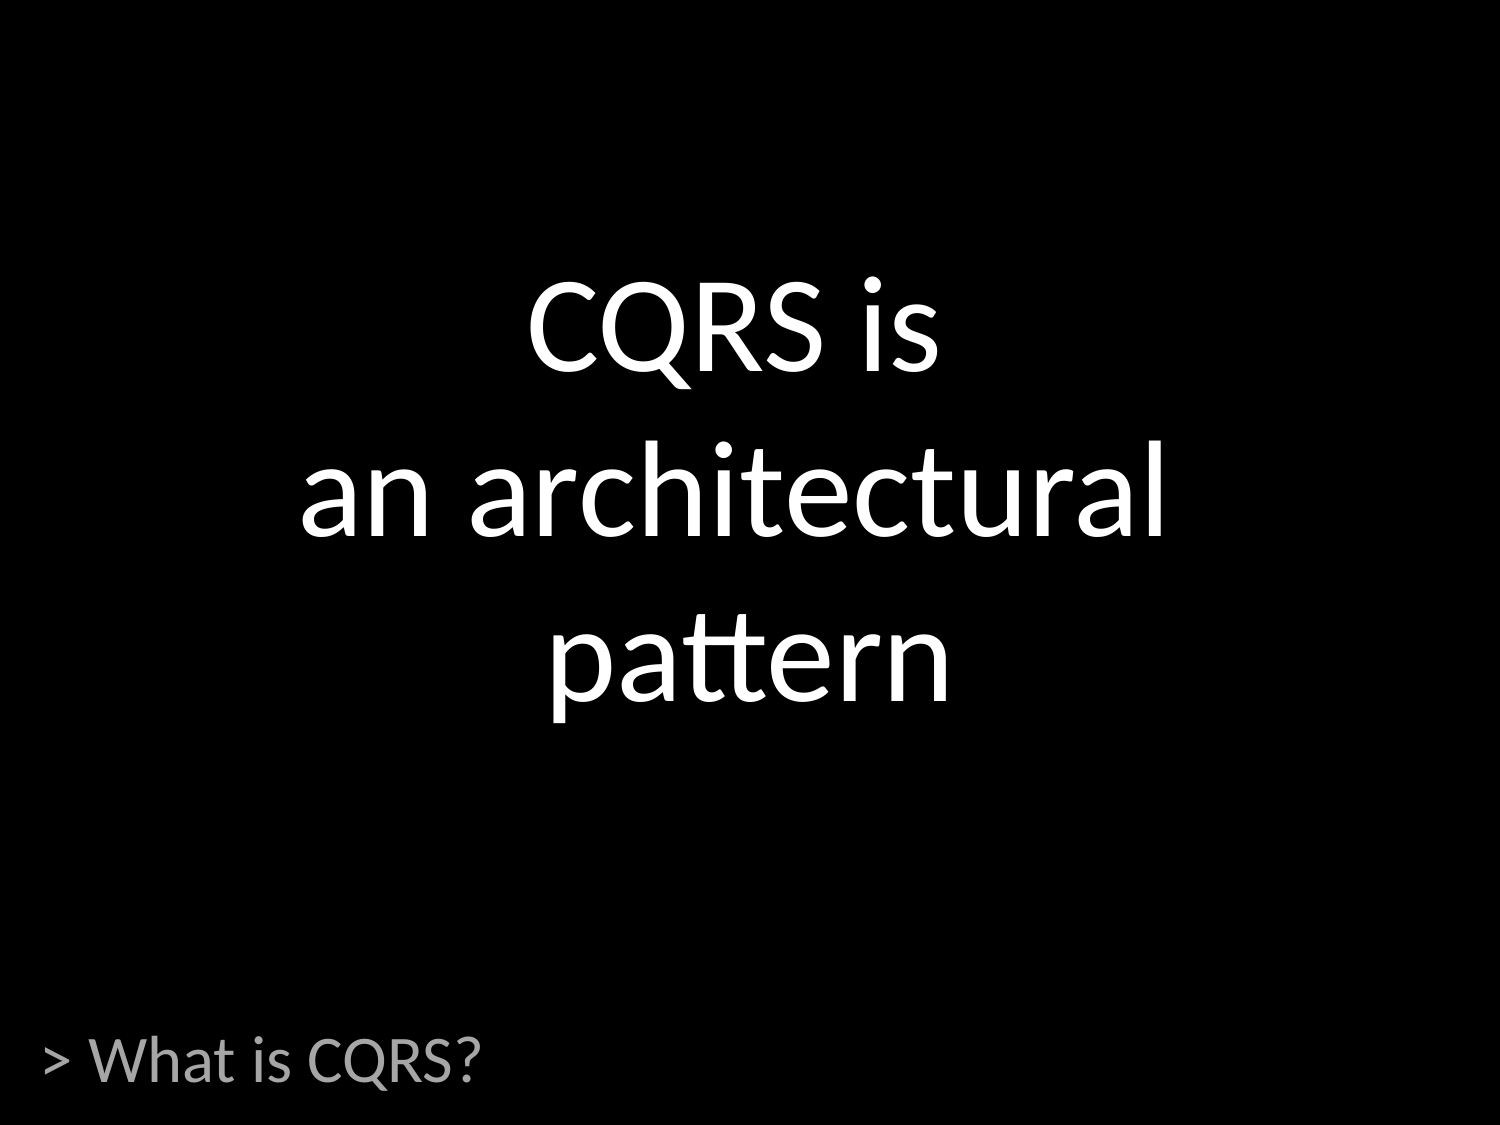

# CQRS is an architectural pattern
> What is CQRS?